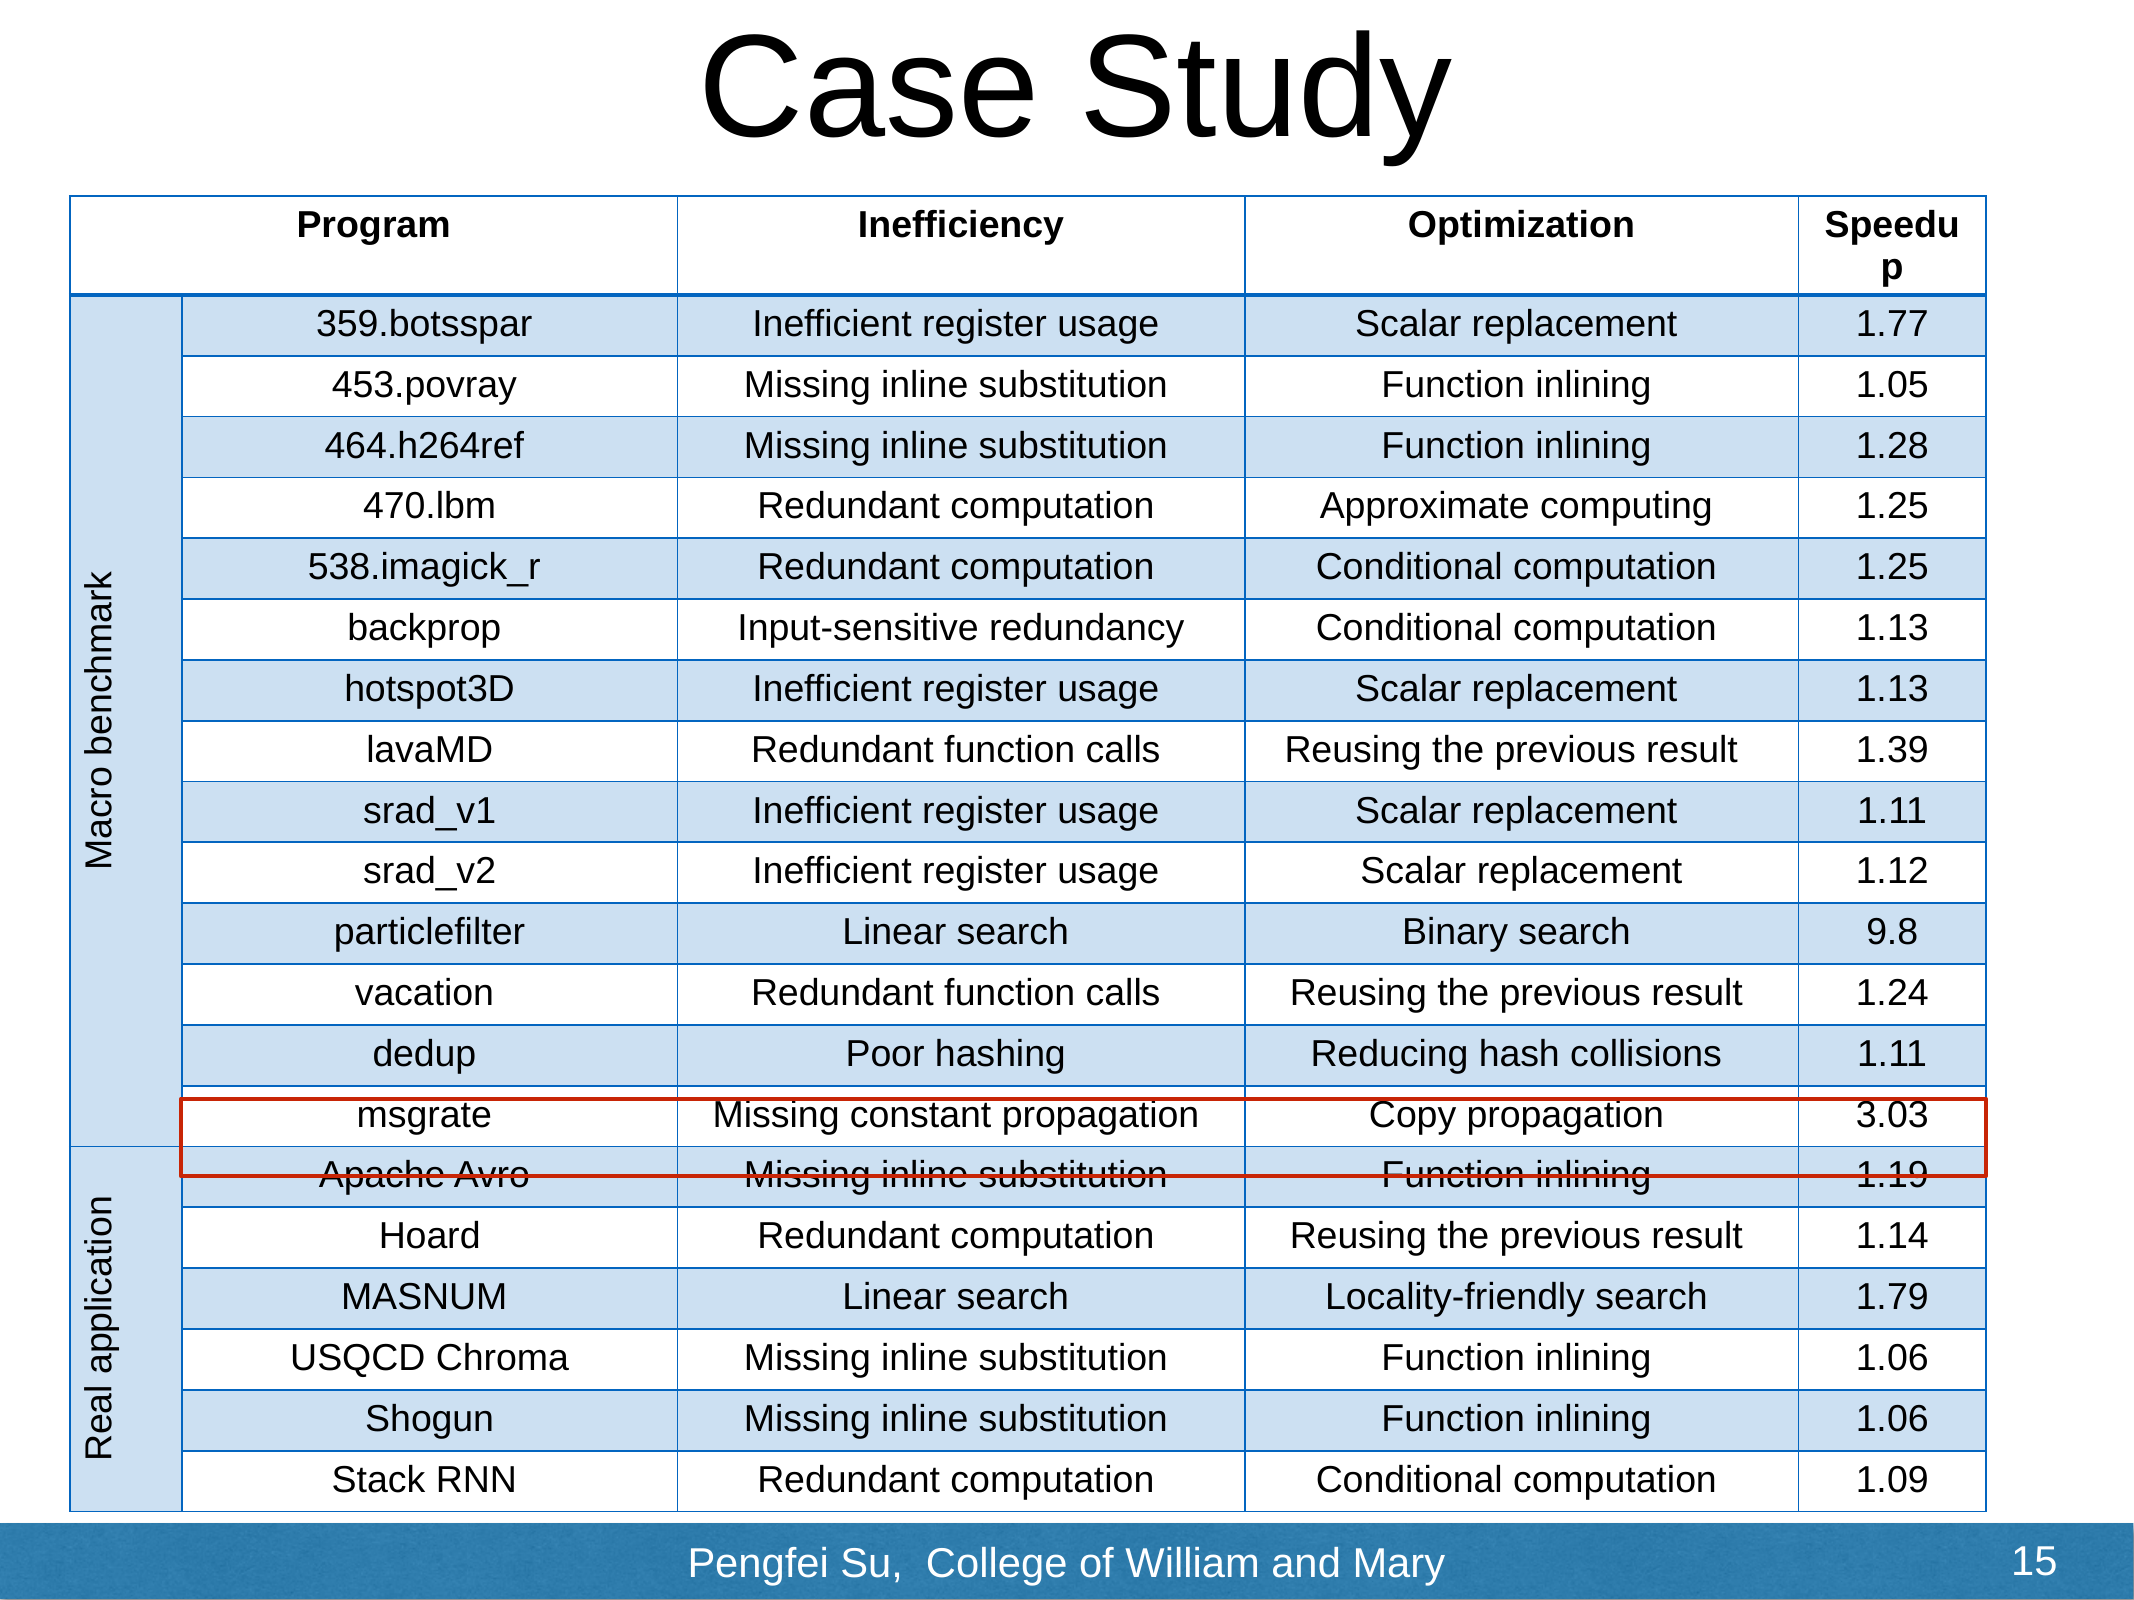

# Case Study
| Program |  | Inefficiency | Optimization | Speedup |
| --- | --- | --- | --- | --- |
| Macro benchmark | 359.botsspar | Inefficient register usage | Scalar replacement | 1.77 |
|  | 453.povray | Missing inline substitution | Function inlining | 1.05 |
|  | 464.h264ref | Missing inline substitution | Function inlining | 1.28 |
|  | 470.lbm | Redundant computation | Approximate computing | 1.25 |
|  | 538.imagick\_r | Redundant computation | Conditional computation | 1.25 |
|  | backprop | Input-sensitive redundancy | Conditional computation | 1.13 |
|  | hotspot3D | Inefficient register usage | Scalar replacement | 1.13 |
|  | lavaMD | Redundant function calls | Reusing the previous result | 1.39 |
|  | srad\_v1 | Inefficient register usage | Scalar replacement | 1.11 |
|  | srad\_v2 | Inefficient register usage | Scalar replacement | 1.12 |
|  | particlefilter | Linear search | Binary search | 9.8 |
|  | vacation | Redundant function calls | Reusing the previous result | 1.24 |
|  | dedup | Poor hashing | Reducing hash collisions | 1.11 |
|  | msgrate | Missing constant propagation | Copy propagation | 3.03 |
| Real application | Apache Avro | Missing inline substitution | Function inlining | 1.19 |
|  | Hoard | Redundant computation | Reusing the previous result | 1.14 |
|  | MASNUM | Linear search | Locality-friendly search | 1.79 |
|  | USQCD Chroma | Missing inline substitution | Function inlining | 1.06 |
|  | Shogun | Missing inline substitution | Function inlining | 1.06 |
|  | Stack RNN | Redundant computation | Conditional computation | 1.09 |

15